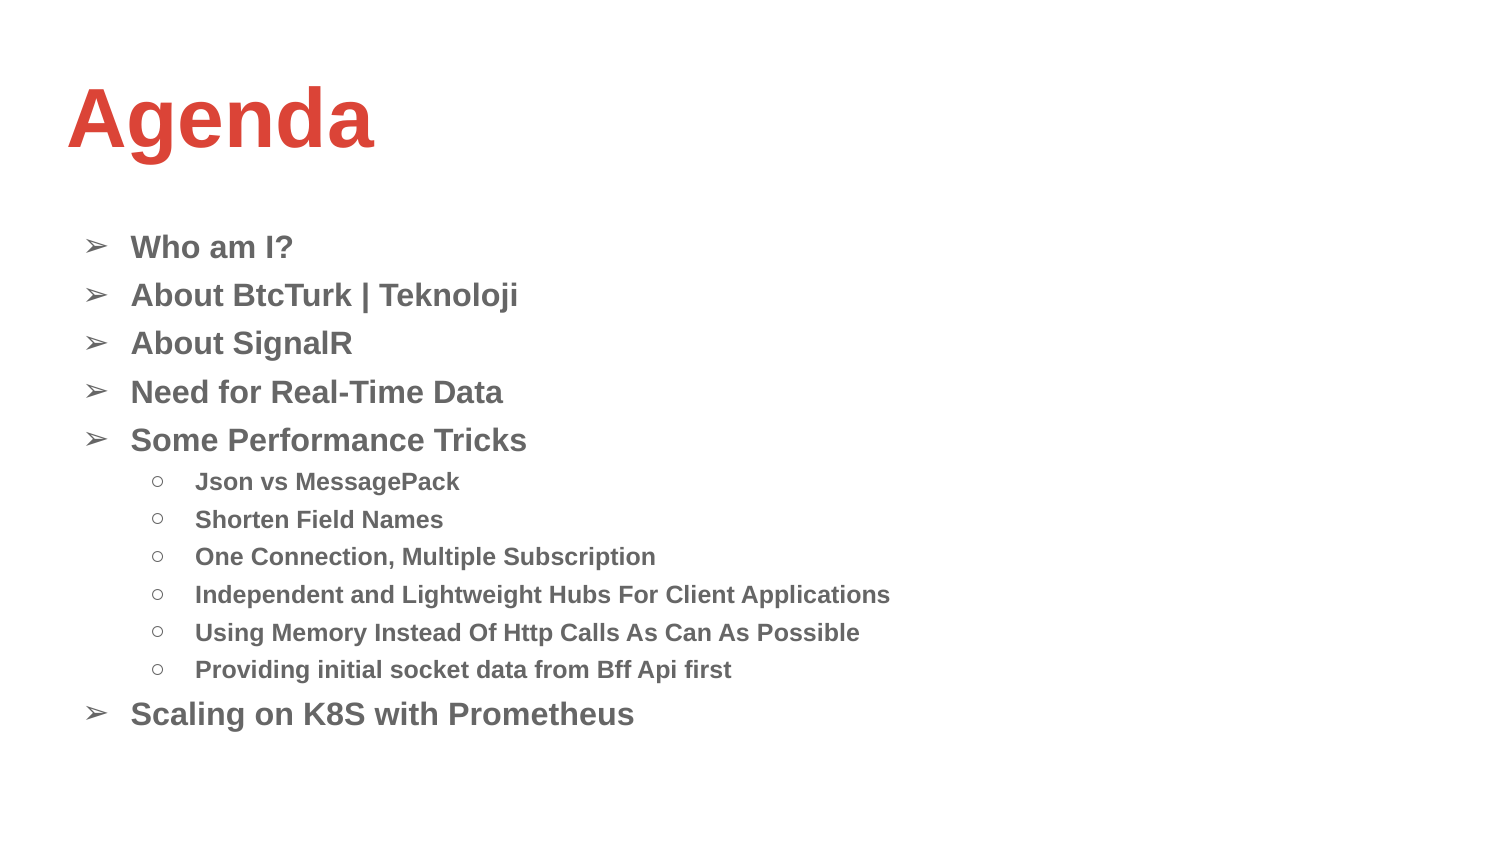

# Agenda
Who am I?
About BtcTurk | Teknoloji
About SignalR
Need for Real-Time Data
Some Performance Tricks
Json vs MessagePack
Shorten Field Names
One Connection, Multiple Subscription
Independent and Lightweight Hubs For Client Applications
Using Memory Instead Of Http Calls As Can As Possible
Providing initial socket data from Bff Api first
Scaling on K8S with Prometheus